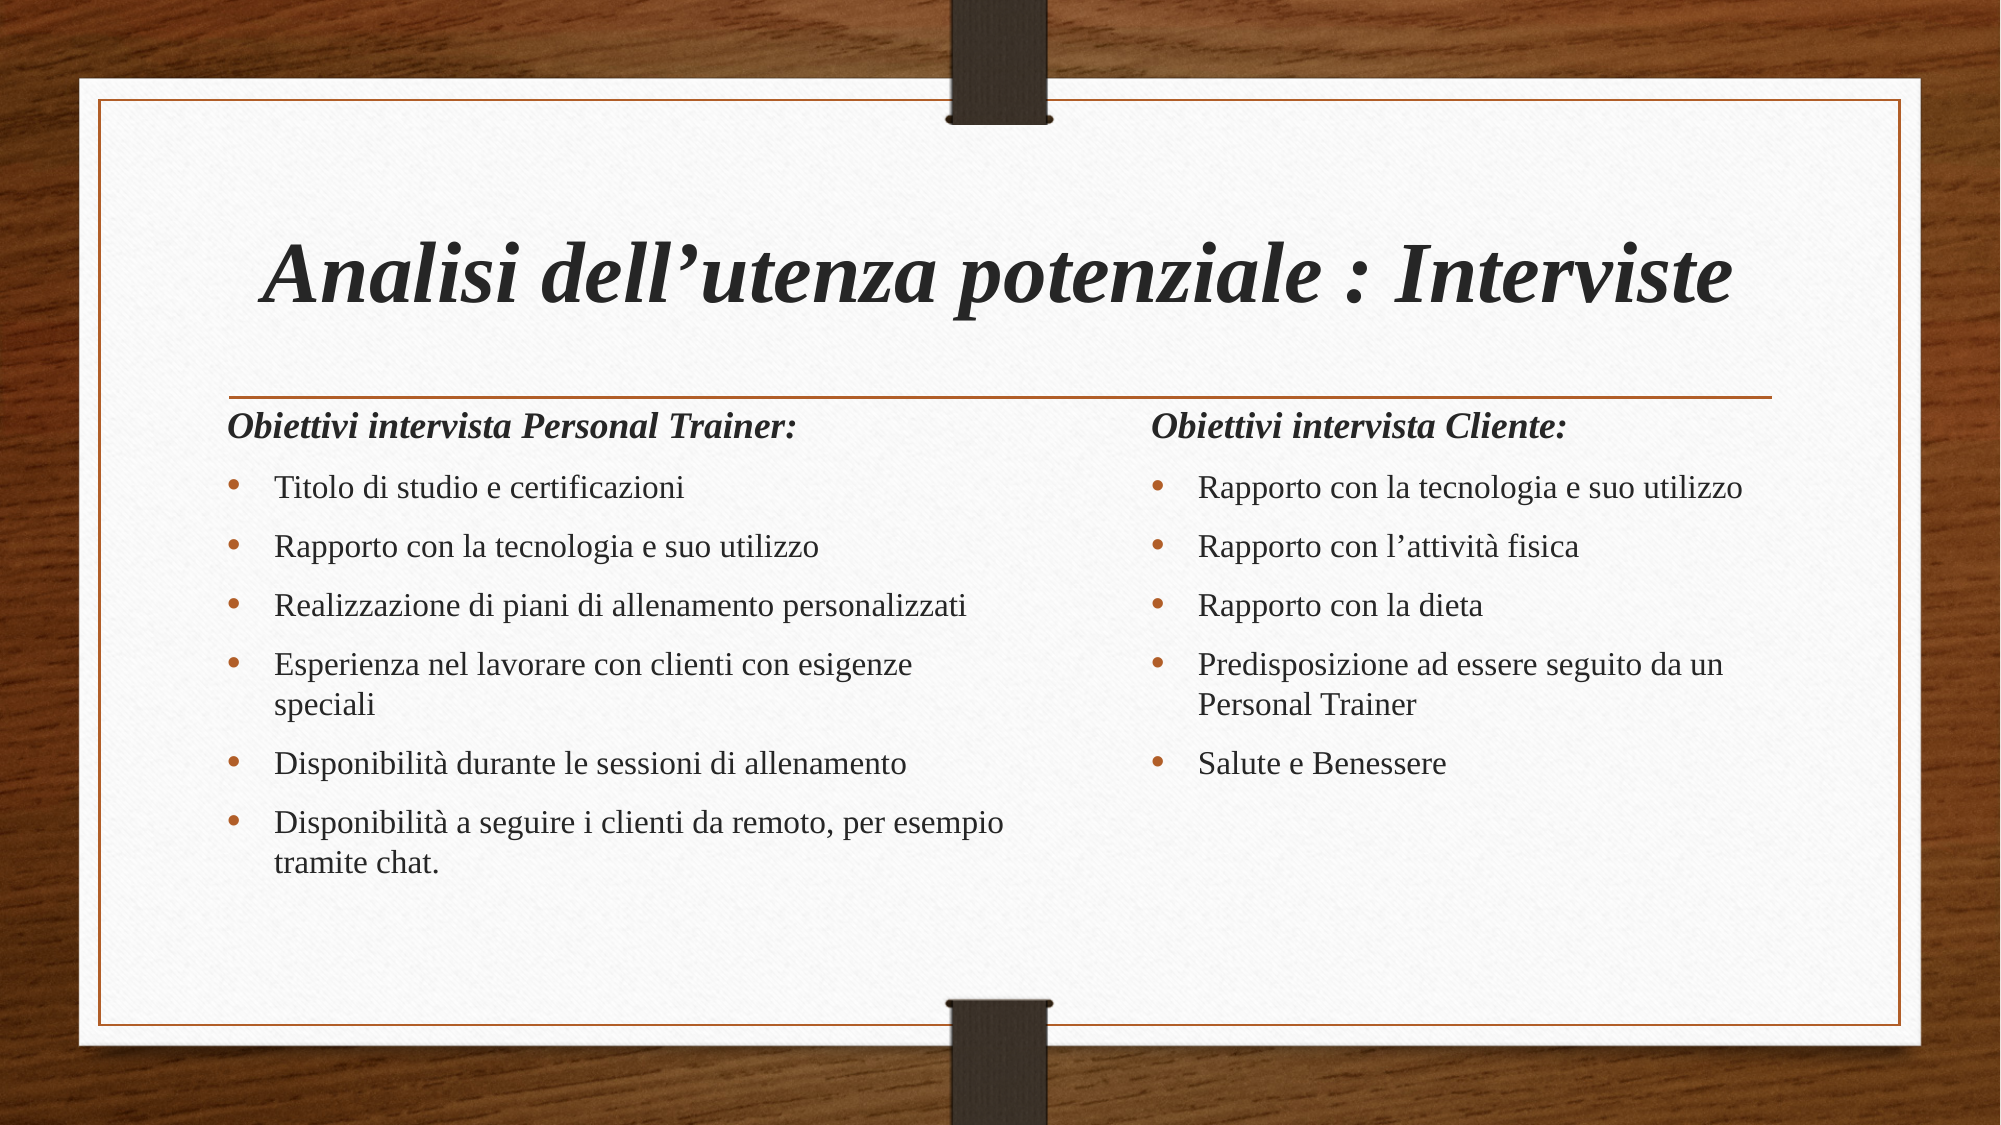

# Analisi dell’utenza potenziale : Interviste
Obiettivi intervista Personal Trainer:
Titolo di studio e certificazioni
Rapporto con la tecnologia e suo utilizzo
Realizzazione di piani di allenamento personalizzati
Esperienza nel lavorare con clienti con esigenze speciali
Disponibilità durante le sessioni di allenamento
Disponibilità a seguire i clienti da remoto, per esempio tramite chat.

Obiettivi intervista Cliente:
Rapporto con la tecnologia e suo utilizzo
Rapporto con l’attività fisica
Rapporto con la dieta
Predisposizione ad essere seguito da un Personal Trainer
Salute e Benessere